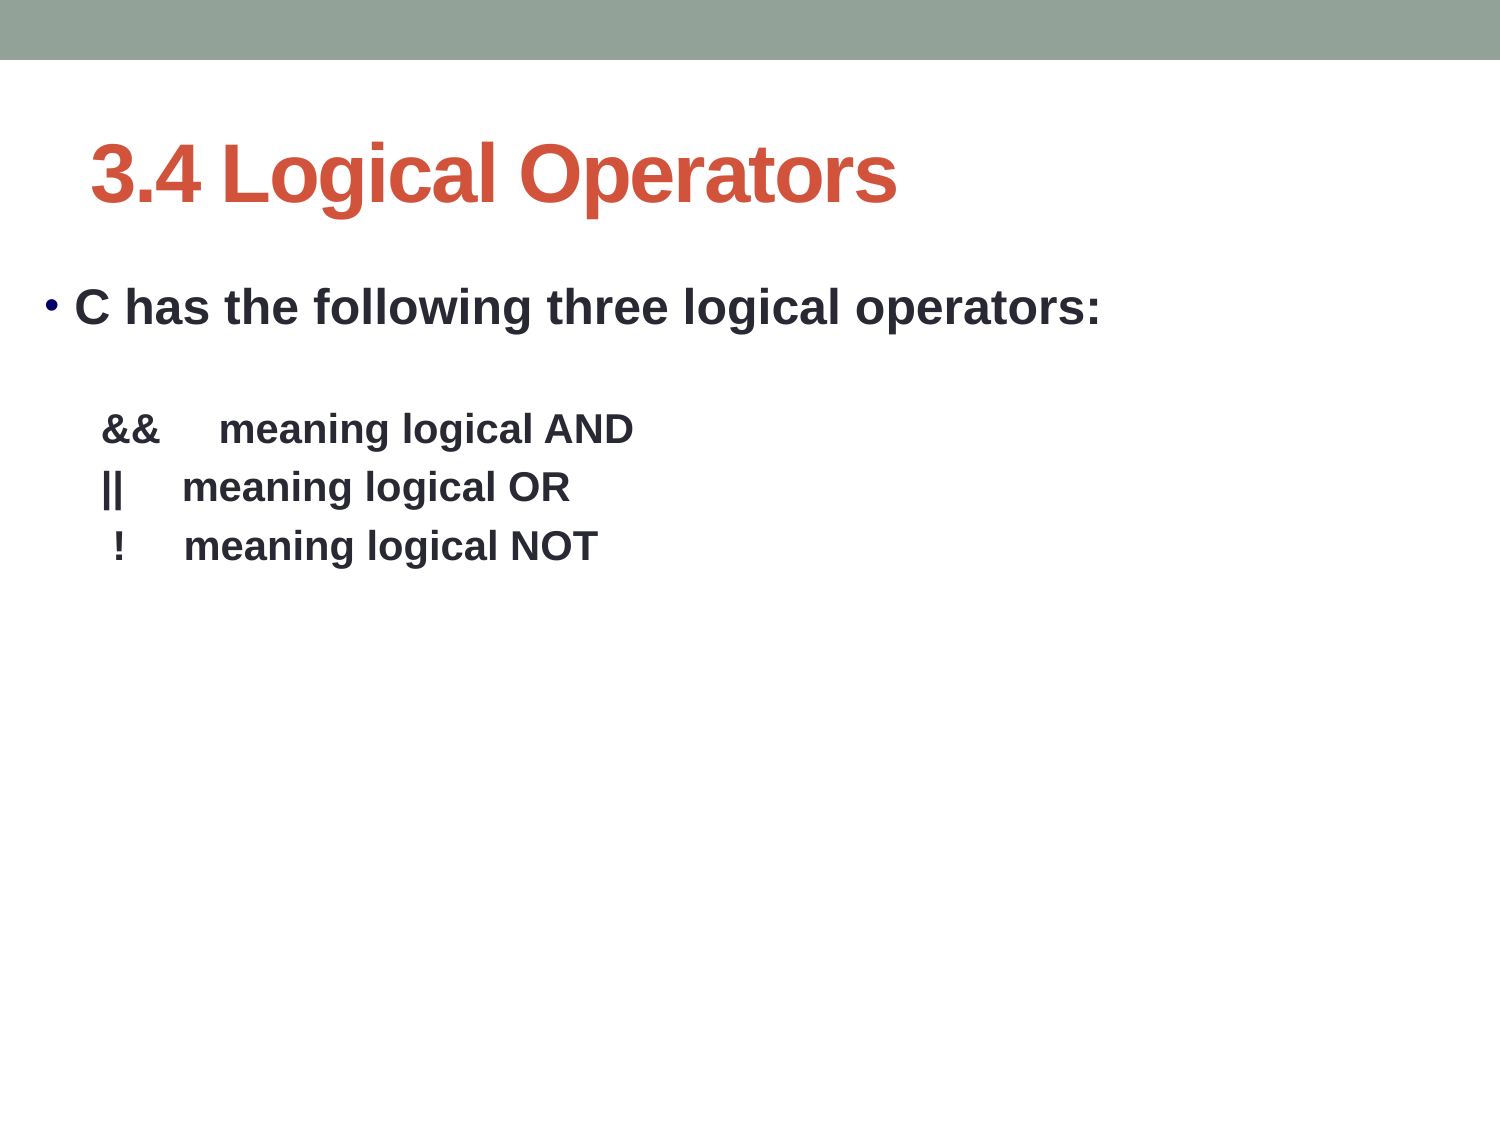

# 3.4 Logical Operators
C has the following three logical operators:

 &&     meaning logical AND
 ||     meaning logical OR
  !     meaning logical NOT